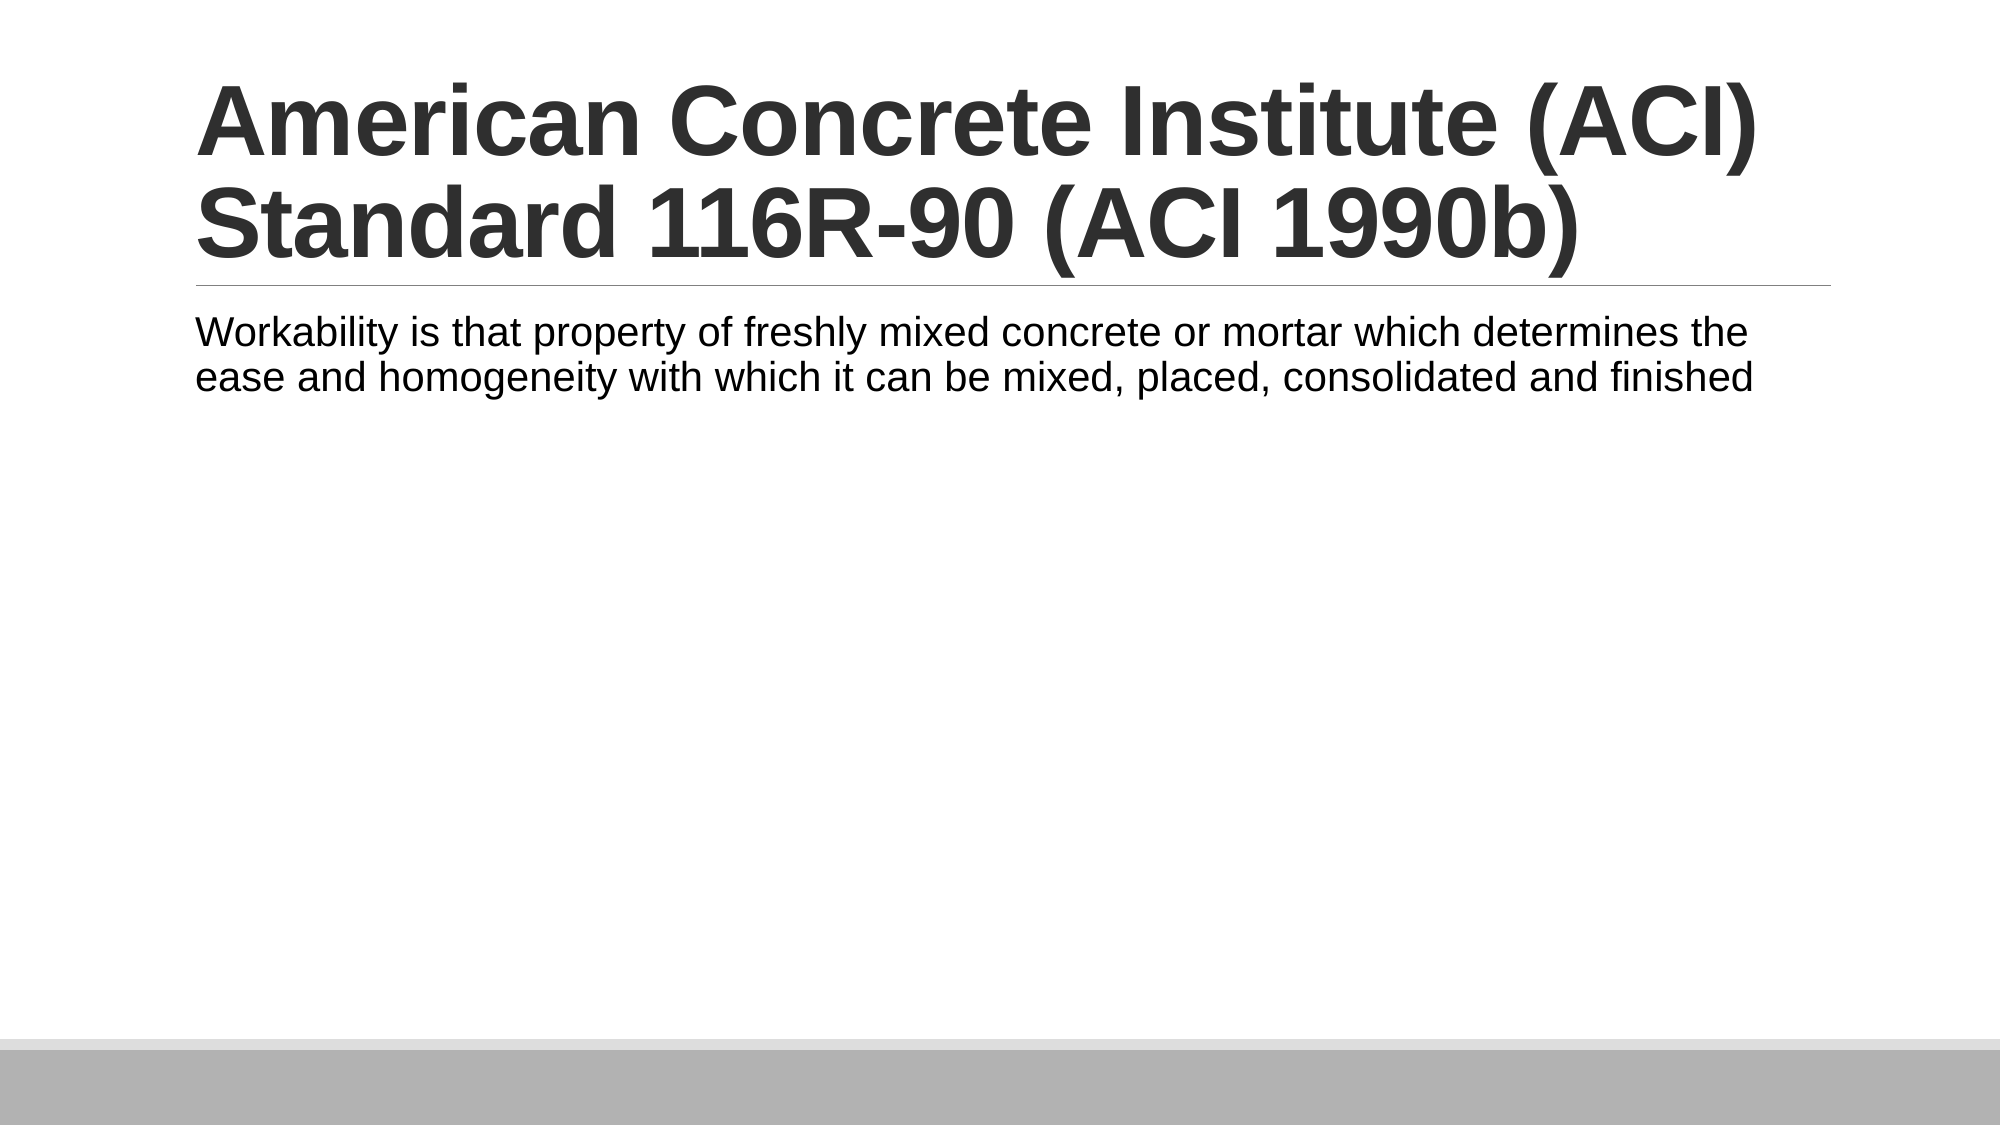

# American Concrete Institute (ACI) Standard 116R-90 (ACI 1990b)
Workability is that property of freshly mixed concrete or mortar which determines the ease and homogeneity with which it can be mixed, placed, consolidated and finished